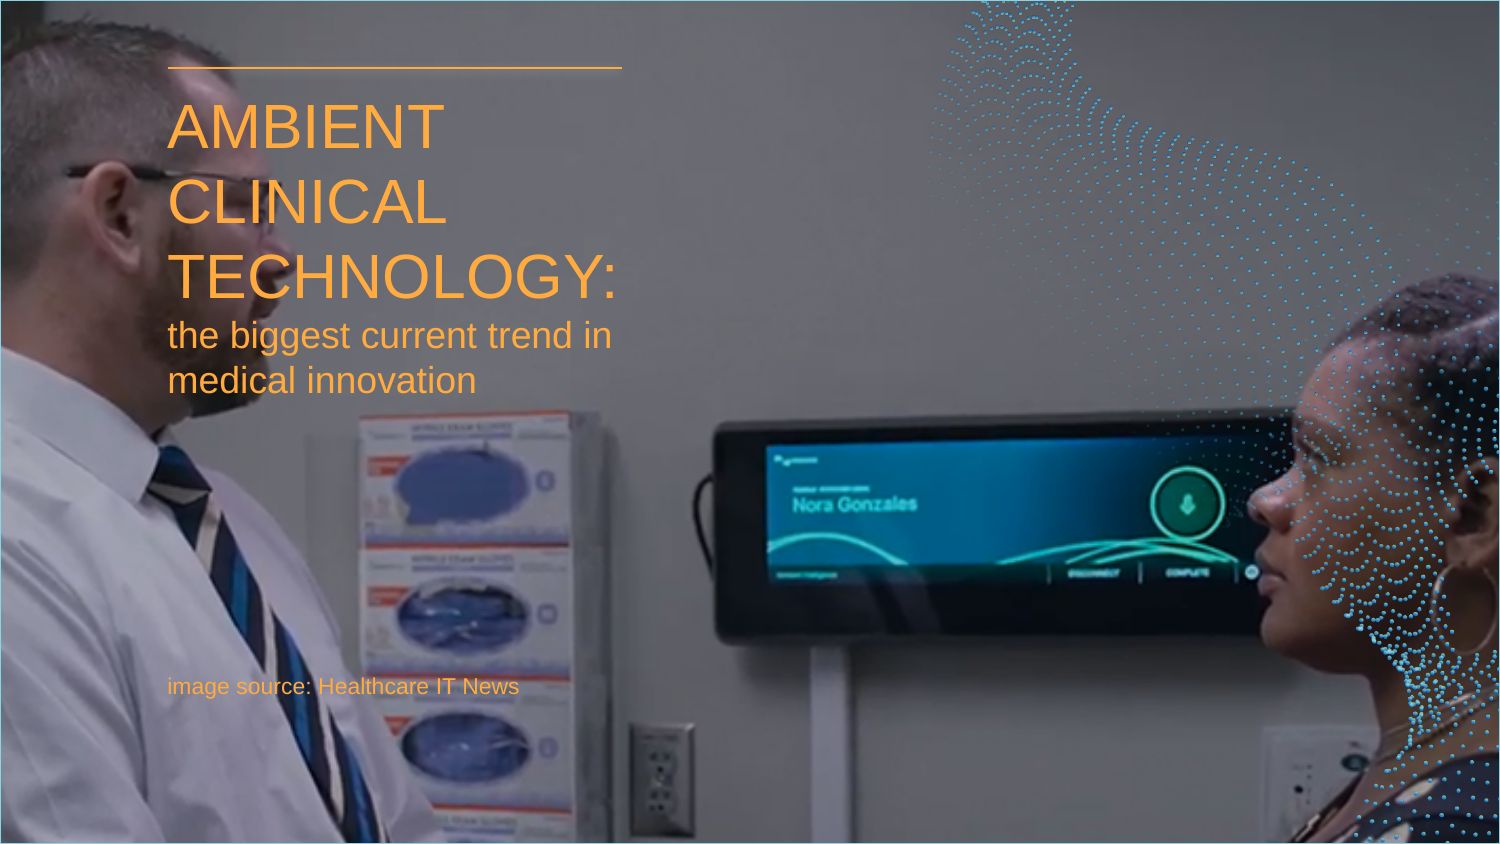

# AMBIENT CLINICAL TECHNOLOGY:
the biggest current trend in medical innovation

image source: Healthcare IT News